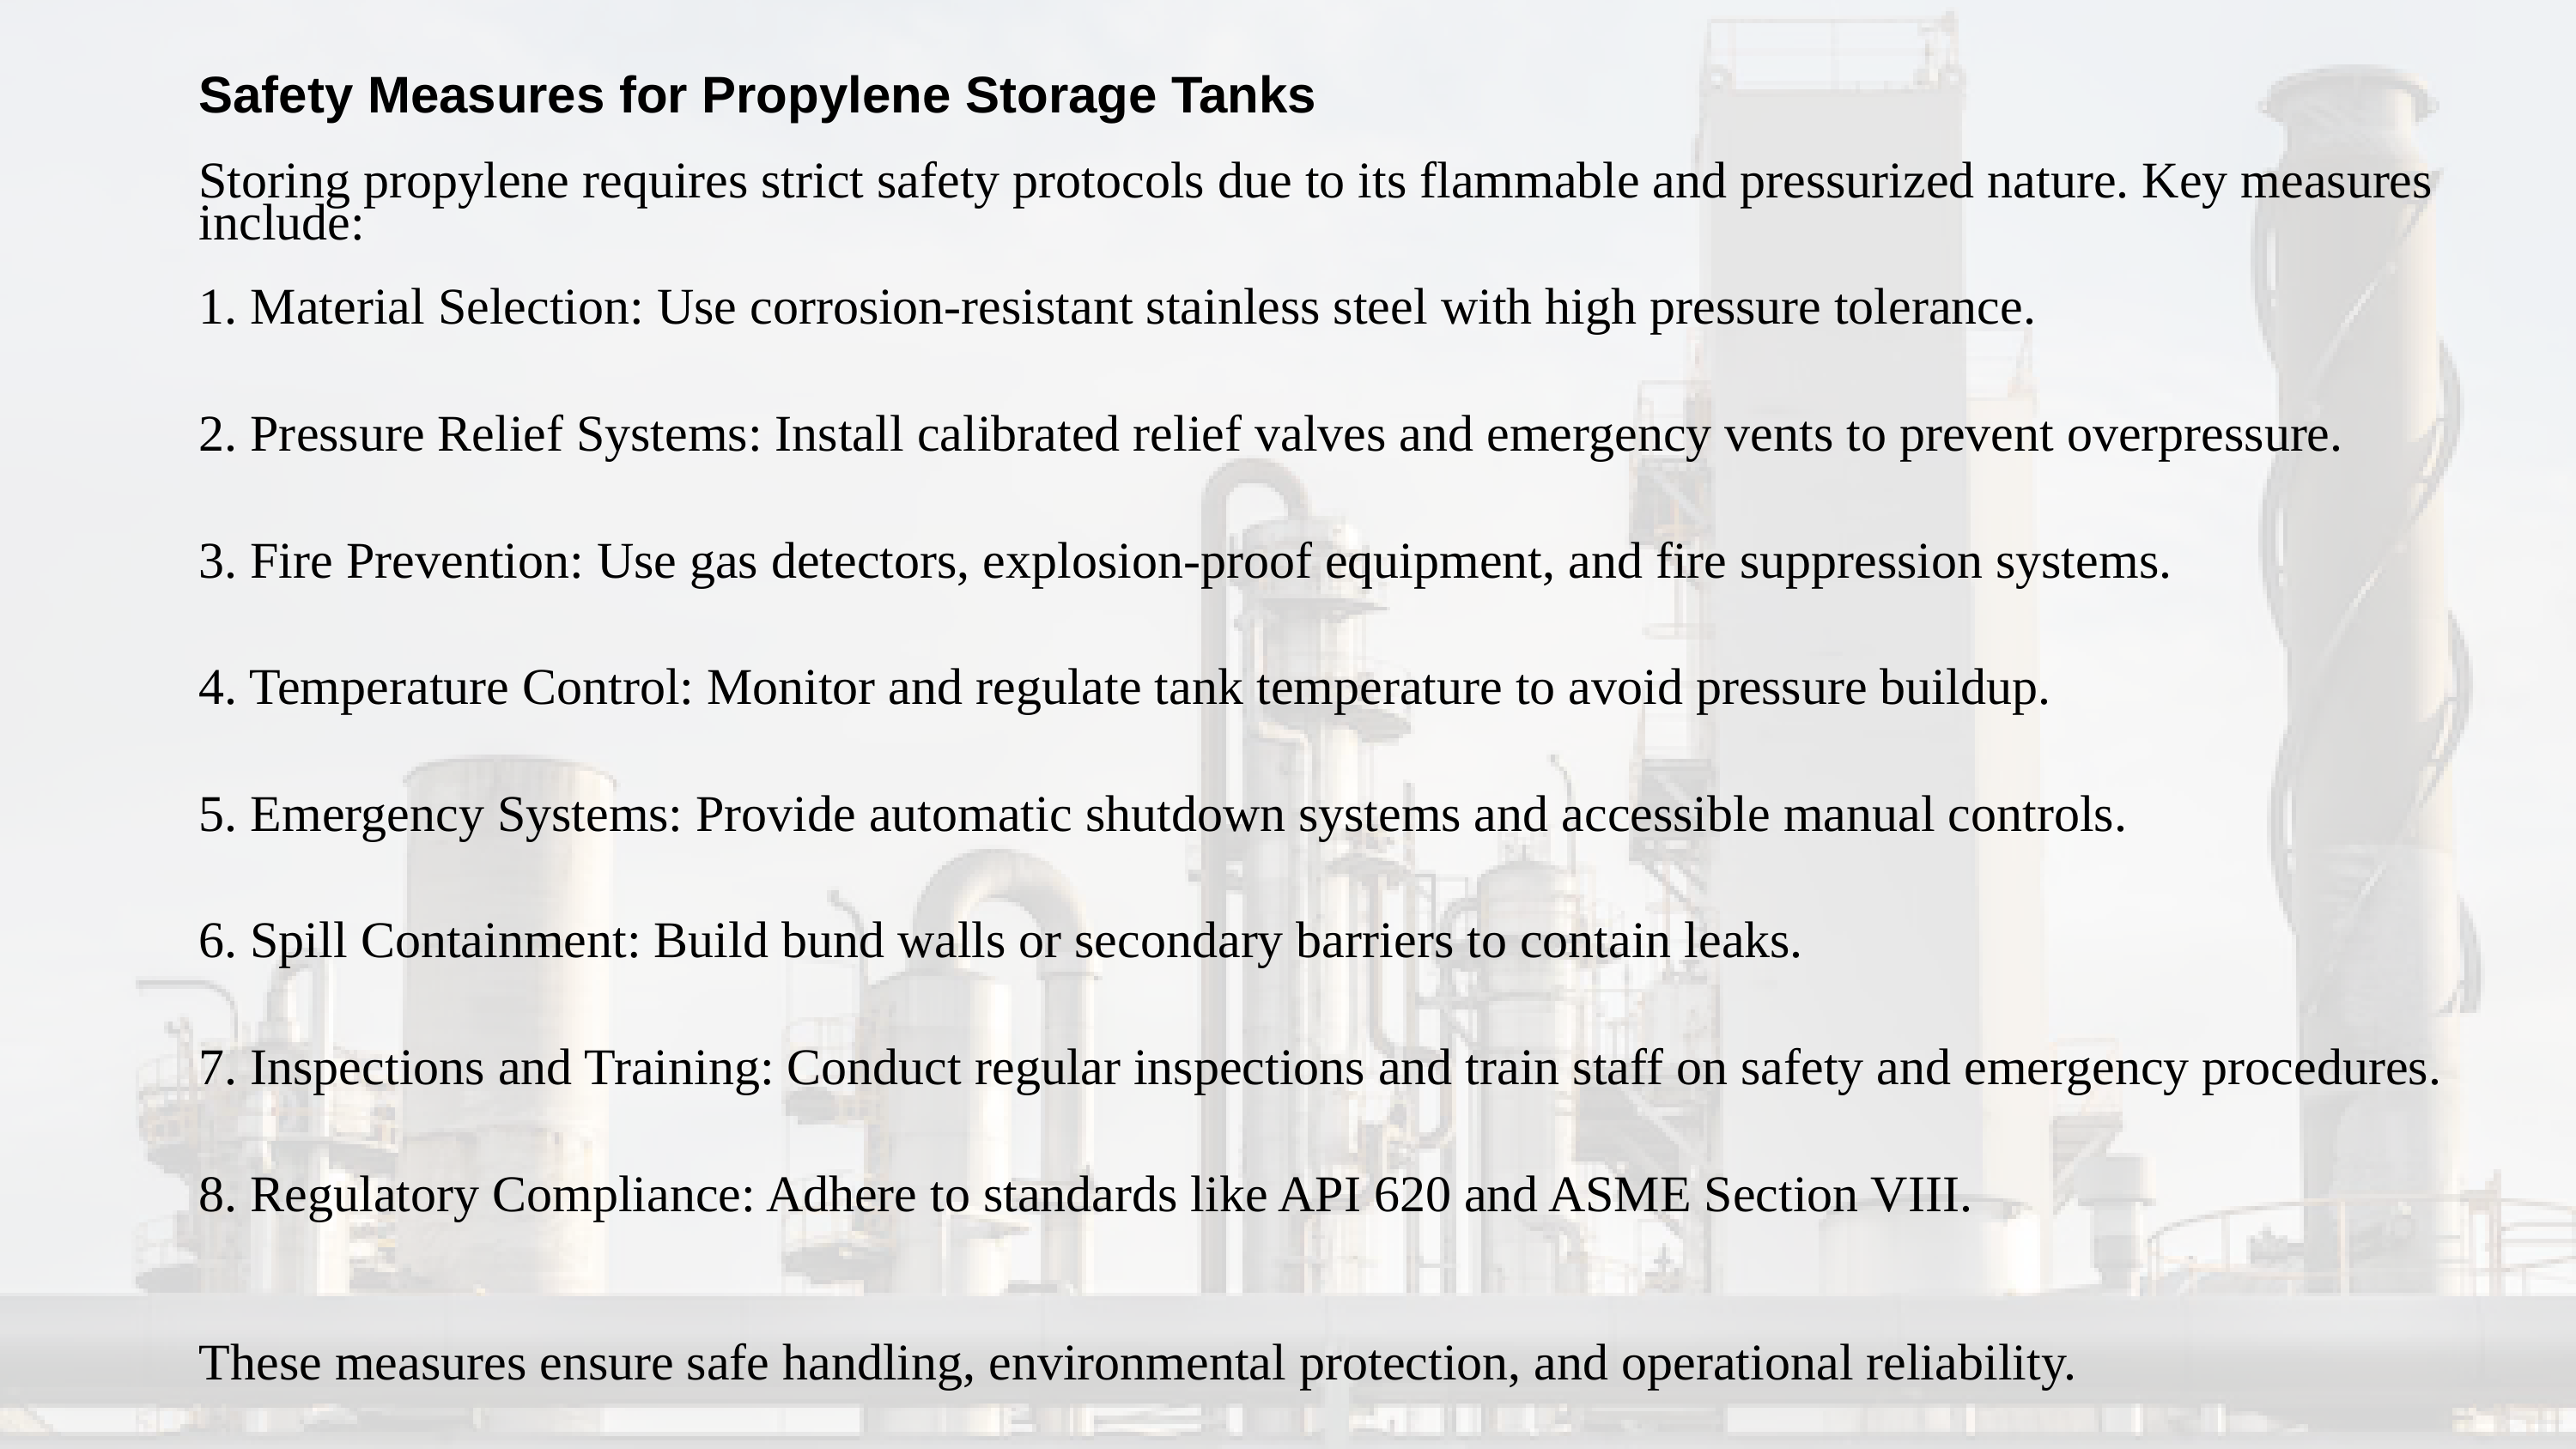

Safety Measures for Propylene Storage Tanks

Storing propylene requires strict safety protocols due to its flammable and pressurized nature. Key measures include:

1. Material Selection: Use corrosion-resistant stainless steel with high pressure tolerance.

2. Pressure Relief Systems: Install calibrated relief valves and emergency vents to prevent overpressure.

3. Fire Prevention: Use gas detectors, explosion-proof equipment, and fire suppression systems.

4. Temperature Control: Monitor and regulate tank temperature to avoid pressure buildup.

5. Emergency Systems: Provide automatic shutdown systems and accessible manual controls.

6. Spill Containment: Build bund walls or secondary barriers to contain leaks.

7. Inspections and Training: Conduct regular inspections and train staff on safety and emergency procedures.

8. Regulatory Compliance: Adhere to standards like API 620 and ASME Section VIII.

These measures ensure safe handling, environmental protection, and operational reliability.